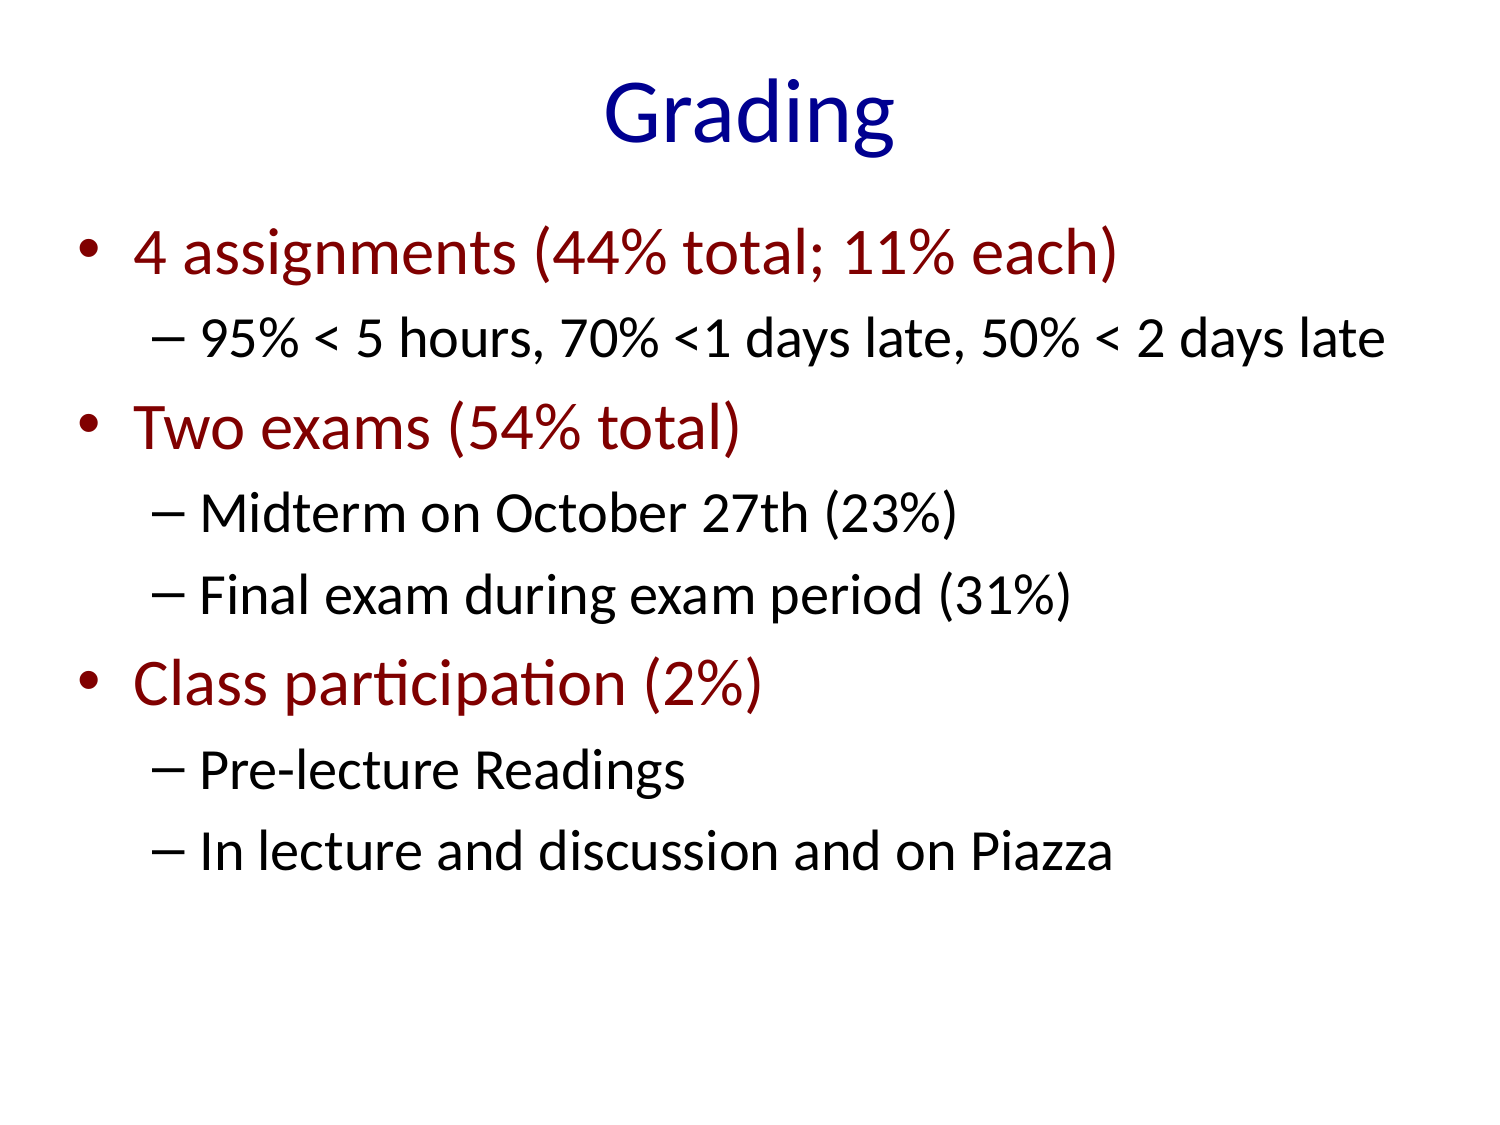

# Grading
4 assignments (44% total; 11% each)
95% < 5 hours, 70% <1 days late, 50% < 2 days late
Two exams (54% total)
Midterm on October 27th (23%)
Final exam during exam period (31%)
Class participation (2%)
Pre-lecture Readings
In lecture and discussion and on Piazza